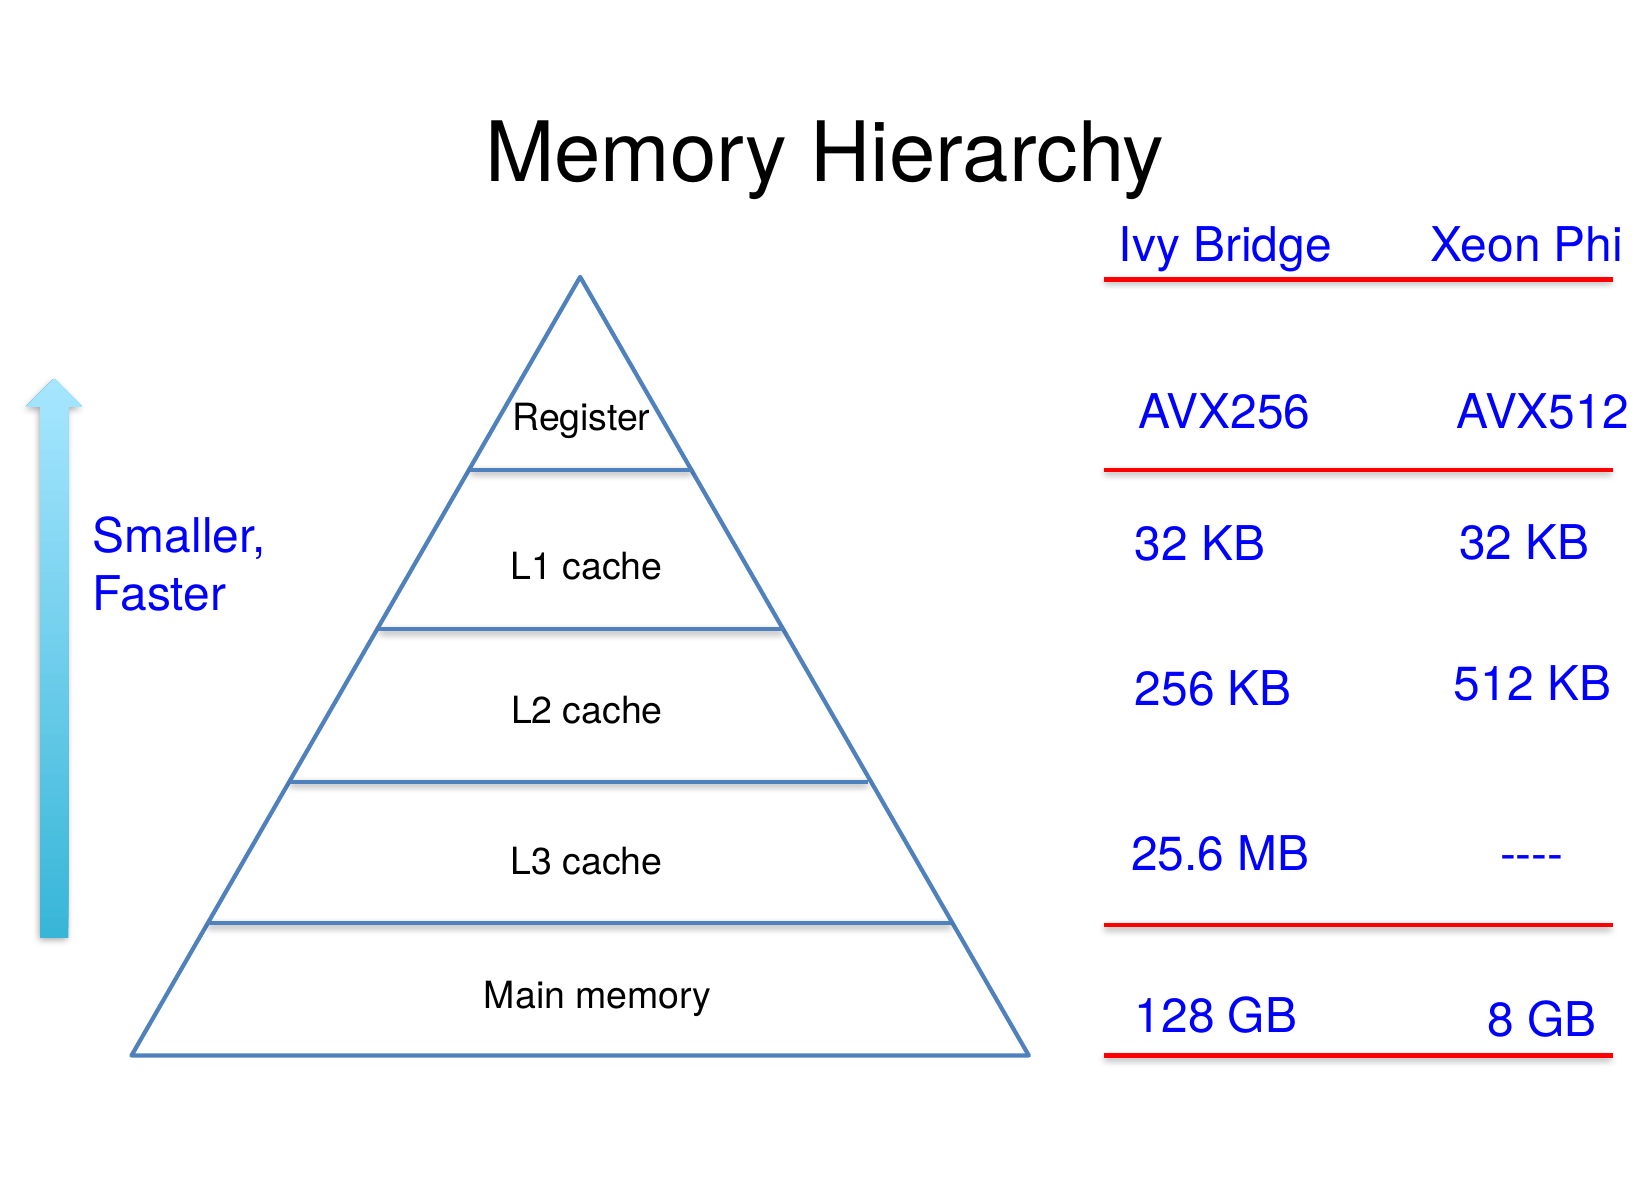

# Memory Hierarchy
Ivy Bridge
Xeon Phi

AVX256
AVX512

Register
Smaller,
Faster
32 KB
32 KB
L1 cache
512 KB
256 KB
L2 cache
25.6 MB
----
L3 cache
Main memory
128 GB
8 GB